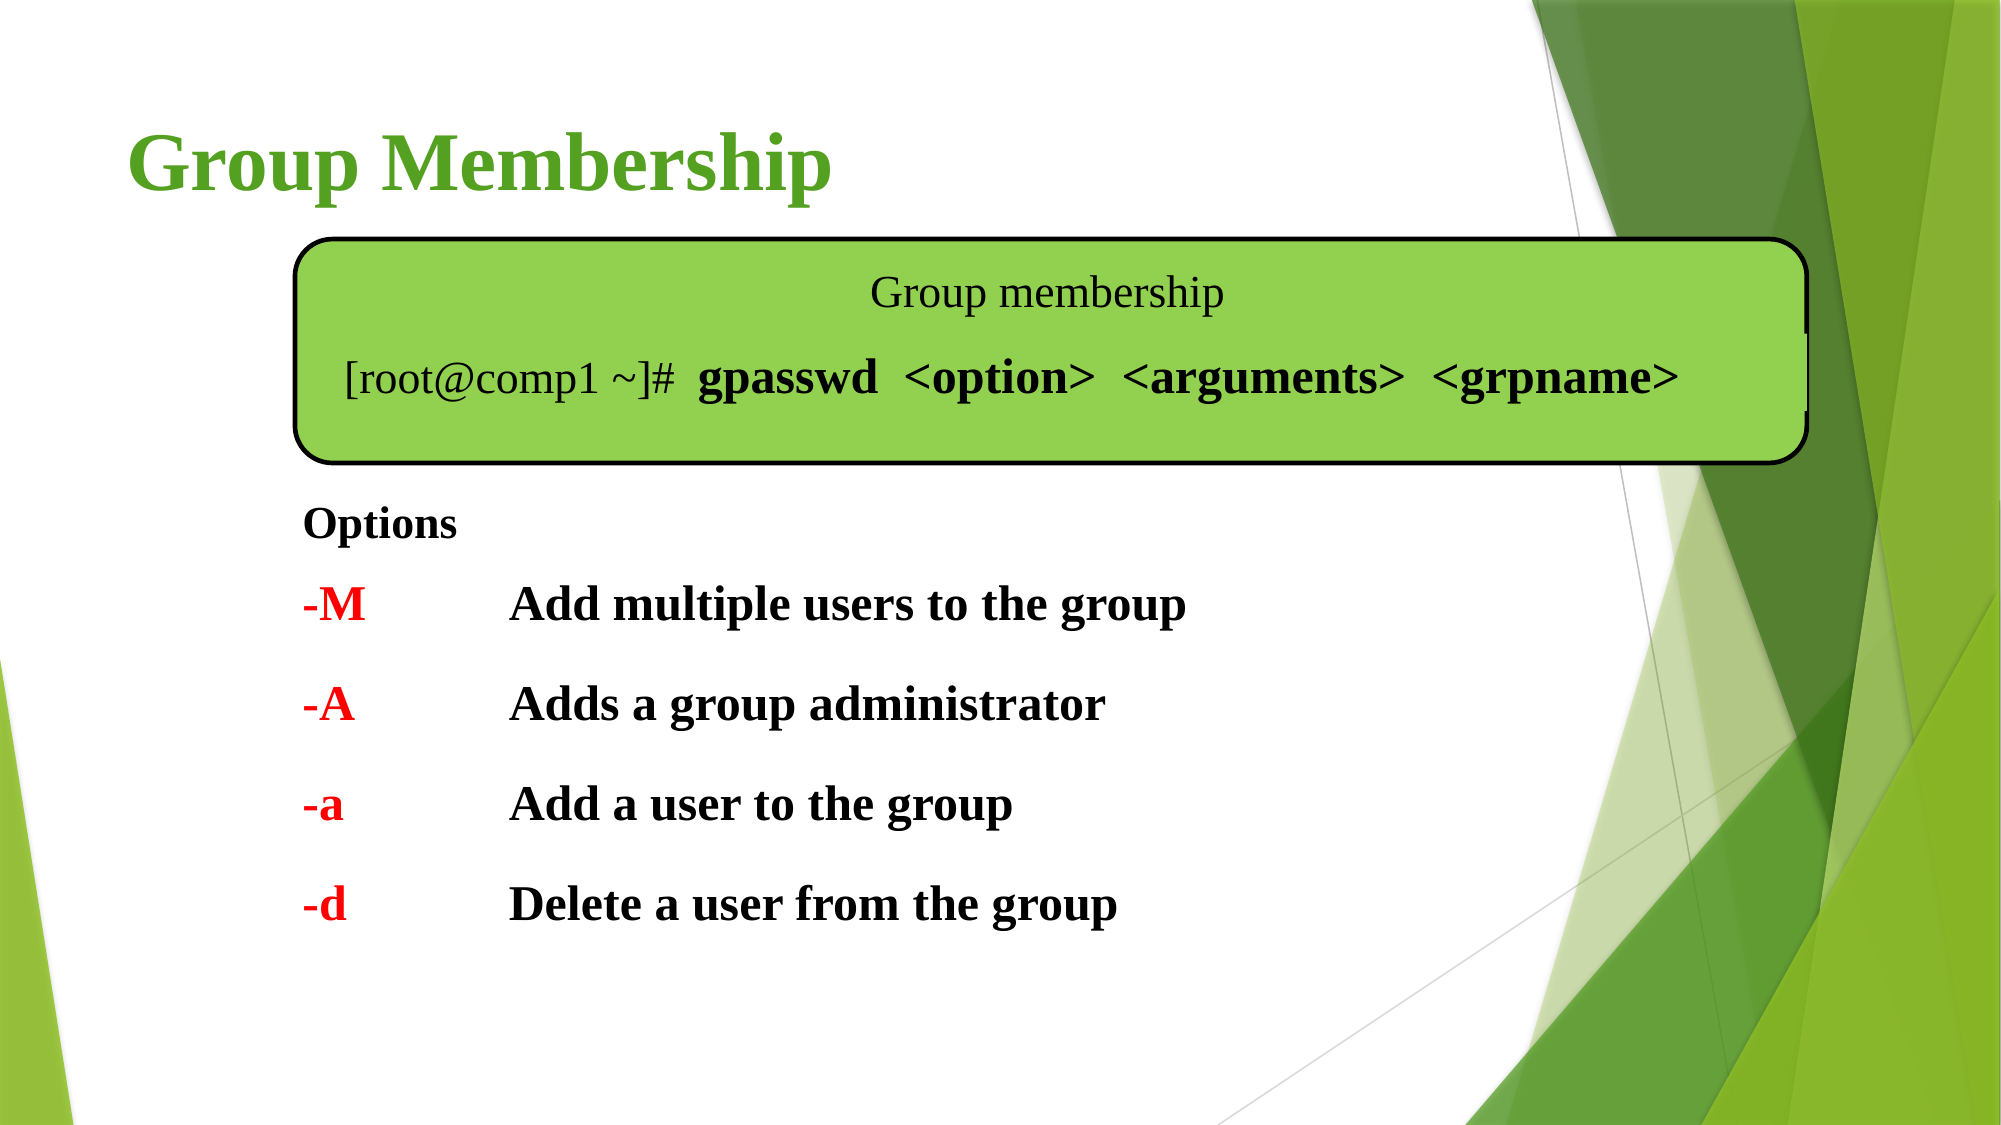

# Group Membership

Group membership
[root@comp1 ~]#  gpasswd  <option>  <arguments>  <grpname>
Options
-M	Add multiple users to the group
-A		Adds a group administrator
-a		Add a user to the group
-d		Delete a user from the group